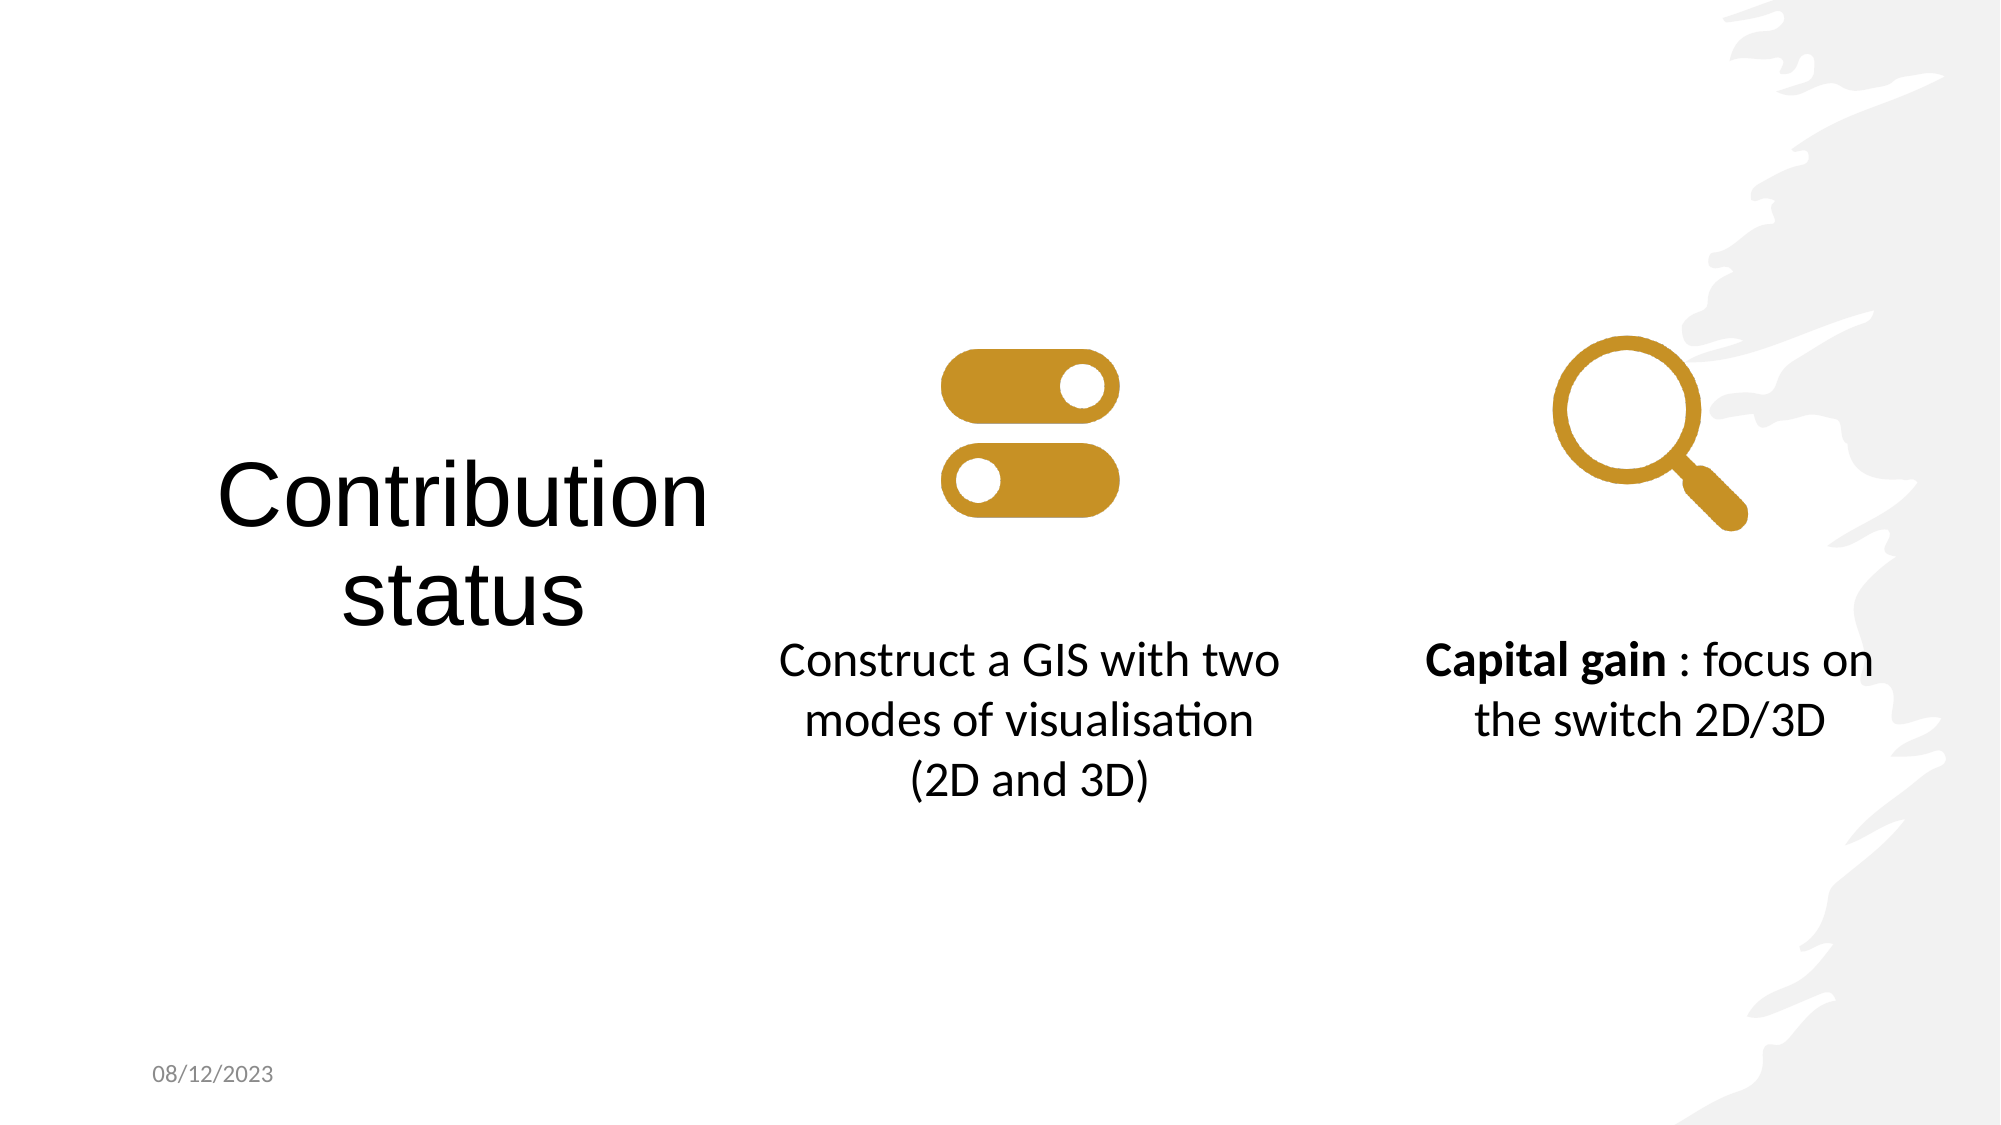

Construct a GIS with two modes of visualisation (2D and 3D)
Capital gain : focus on the switch 2D/3D
# Contribution status
08/12/2023
Presentation class project - TiSIG - TSI Class 2023
56